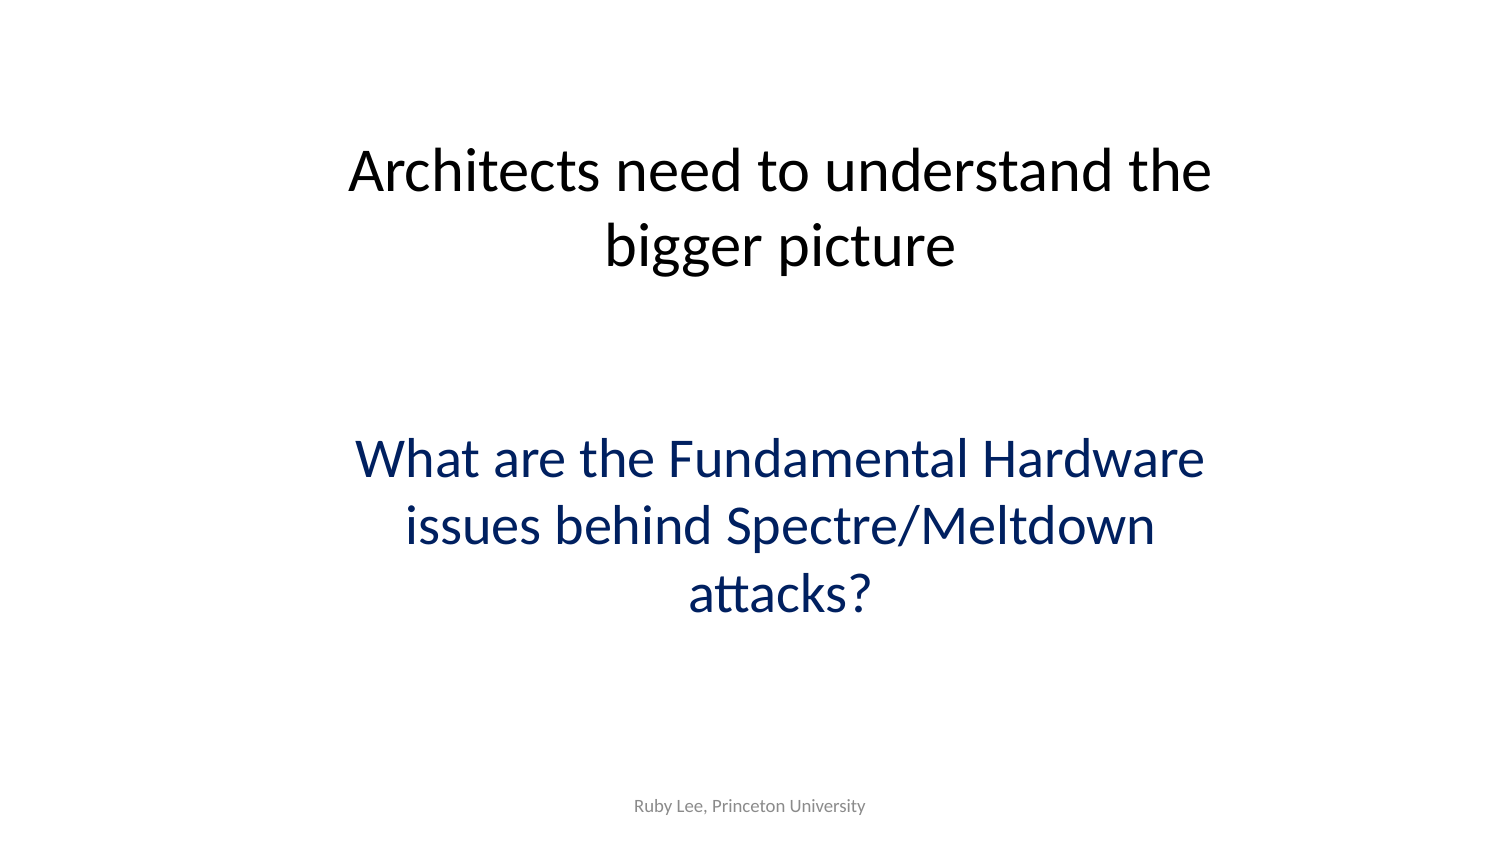

Architects need to understand the bigger picture

What are the Fundamental Hardware issues behind Spectre/Meltdown attacks?
Ruby Lee, Princeton University